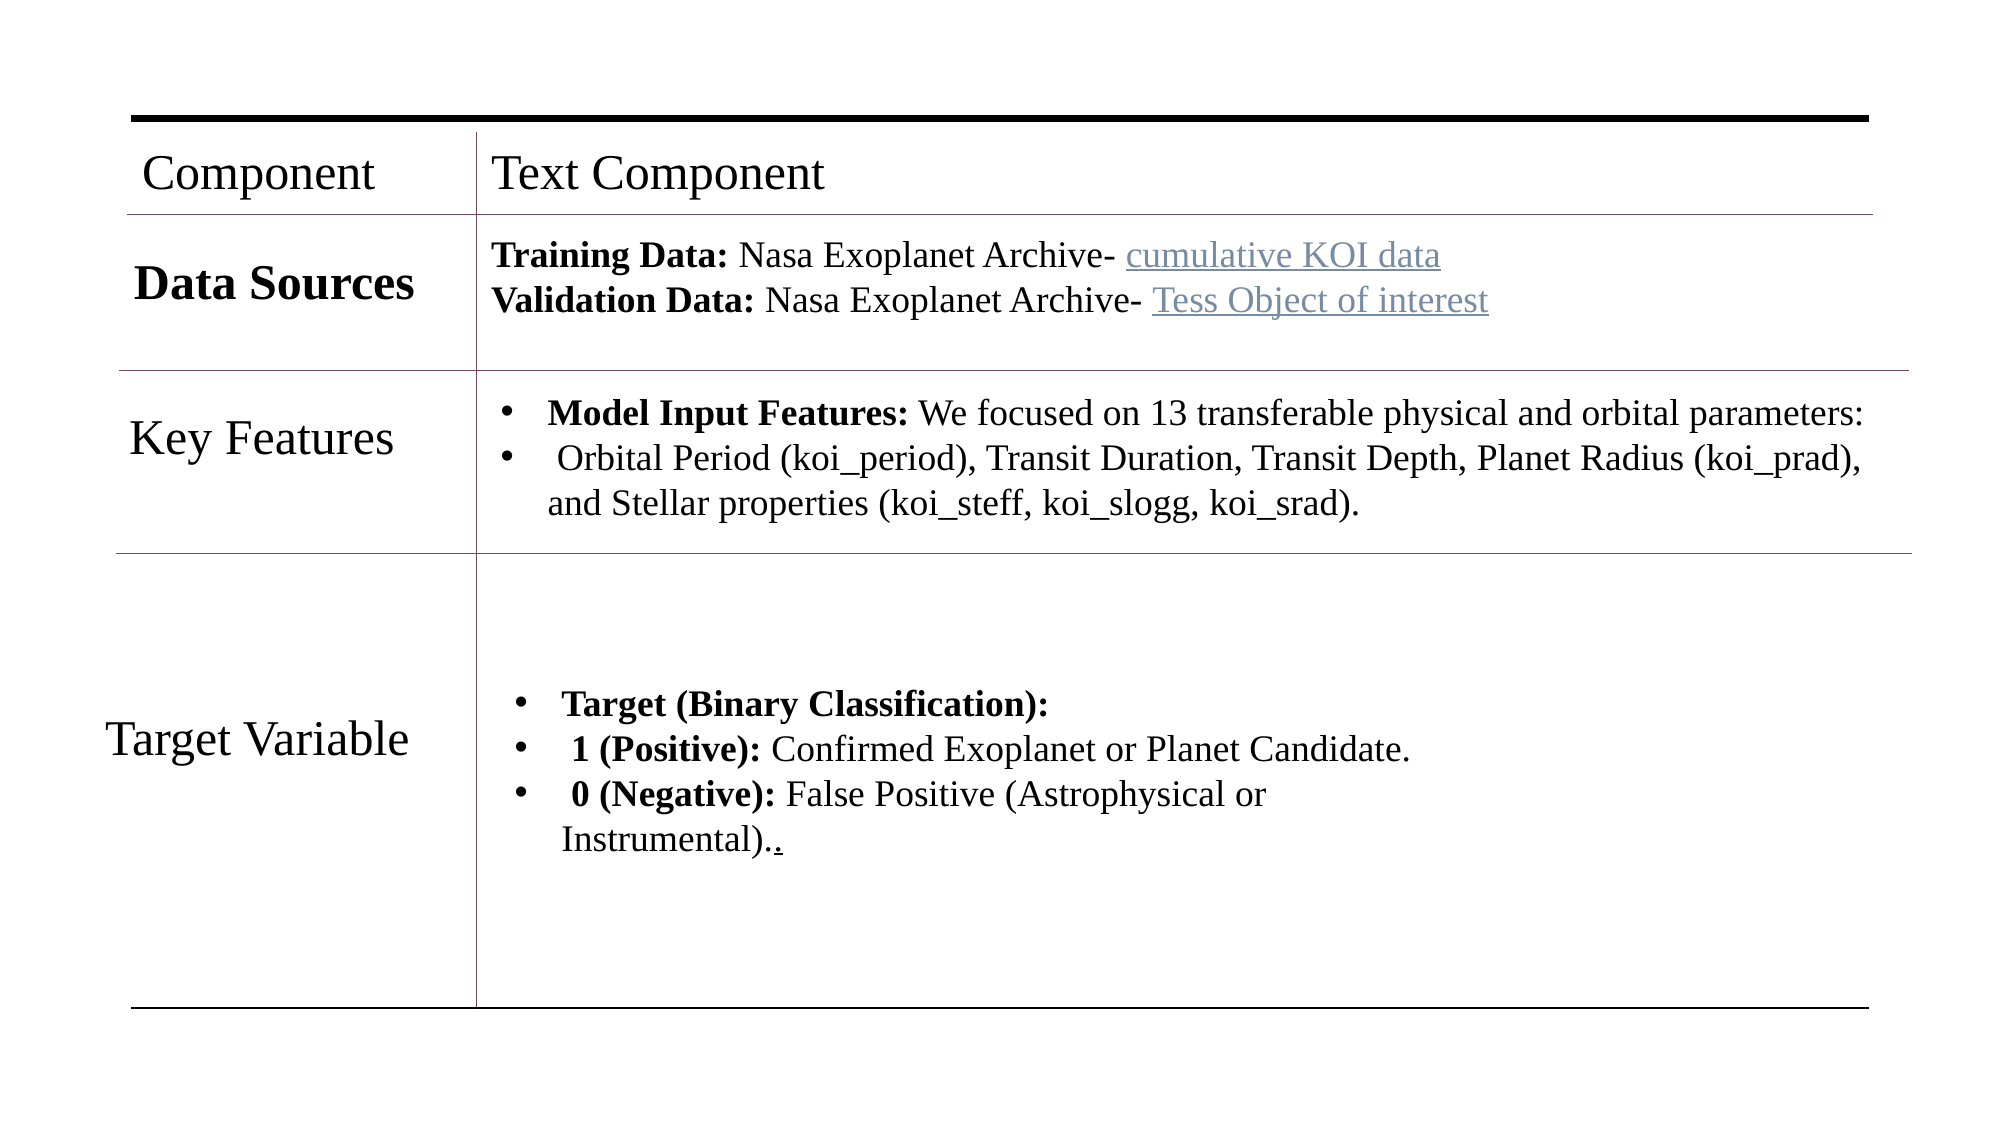

Component
Text Component
Training Data: Nasa Exoplanet Archive- cumulative KOI data
Validation Data: Nasa Exoplanet Archive- Tess Object of interest
Data Sources
Model Input Features: We focused on 13 transferable physical and orbital parameters:
 Orbital Period (koi_period), Transit Duration, Transit Depth, Planet Radius (koi_prad), and Stellar properties (koi_steff, koi_slogg, koi_srad).
Key Features
Target (Binary Classification):
 1 (Positive): Confirmed Exoplanet or Planet Candidate.
 0 (Negative): False Positive (Astrophysical or Instrumental)..
Target Variable